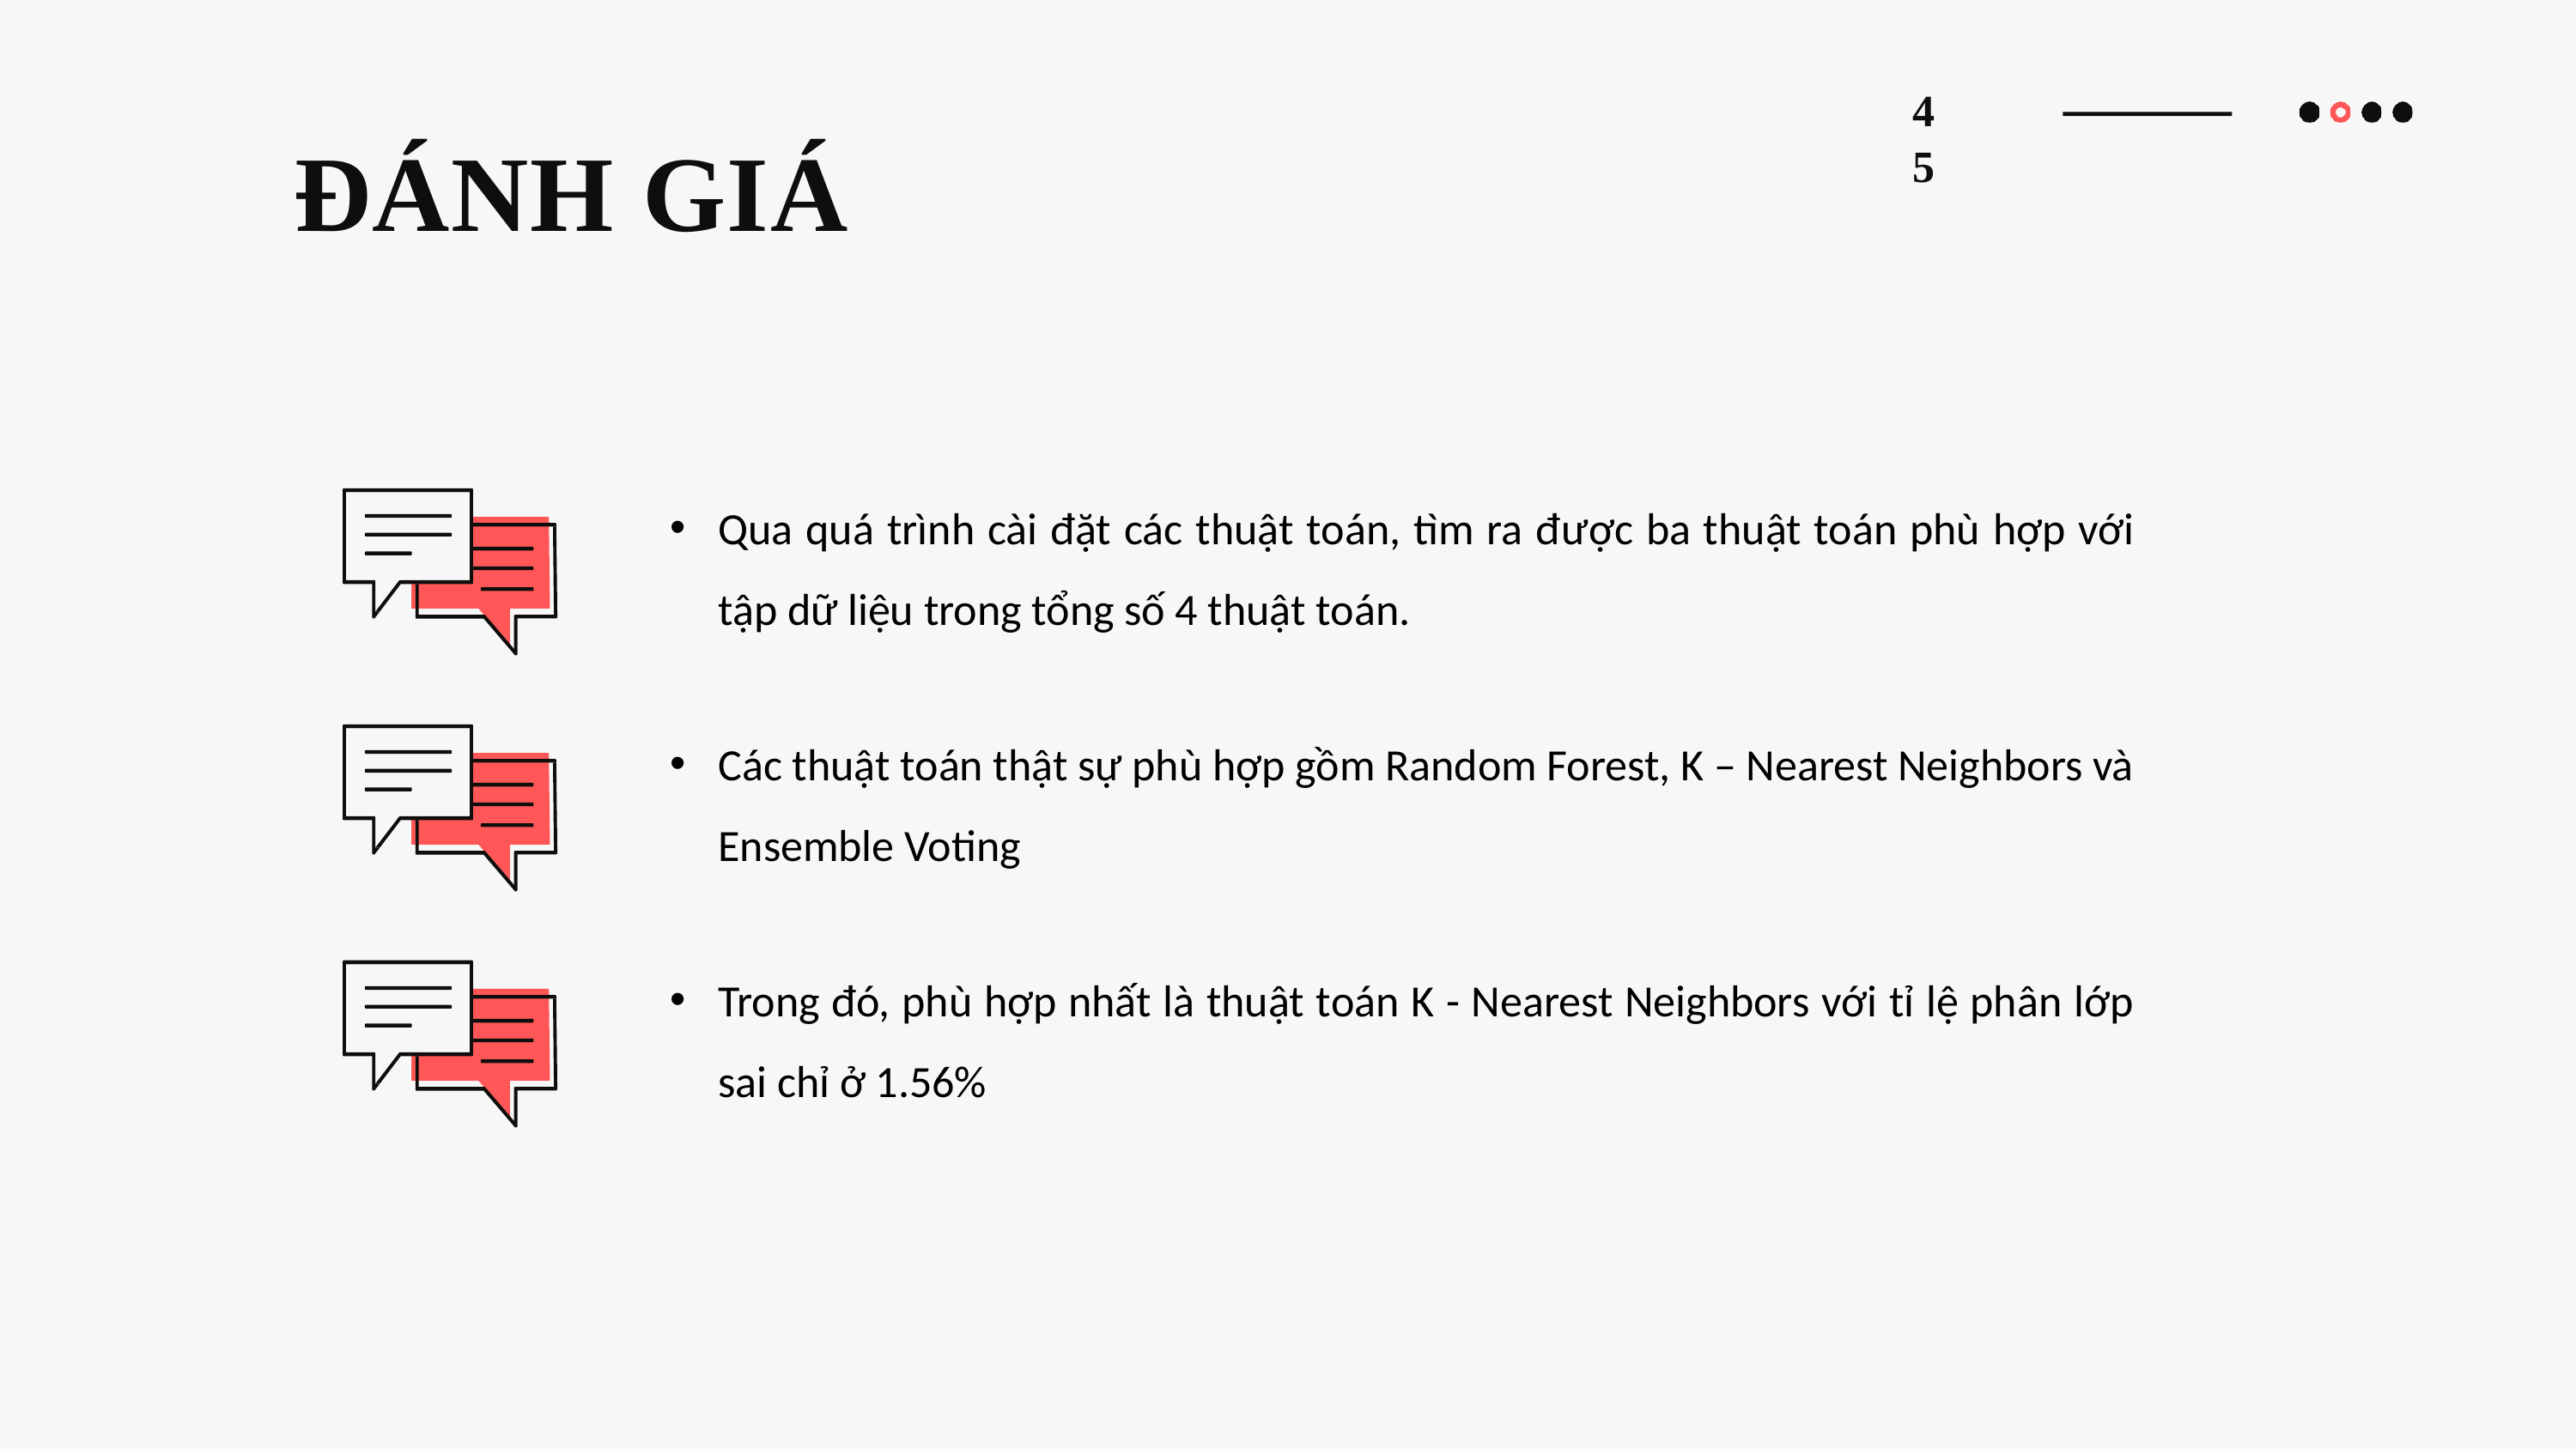

4
5

ĐÁNH GIÁ
Qua quá trình cài đặt các thuật toán, tìm ra được ba thuật toán phù hợp với tập dữ liệu trong tổng số 4 thuật toán.

Các thuật toán thật sự phù hợp gồm Random Forest, K – Nearest Neighbors và Ensemble Voting

Trong đó, phù hợp nhất là thuật toán K - Nearest Neighbors với tỉ lệ phân lớp sai chỉ ở 1.56%